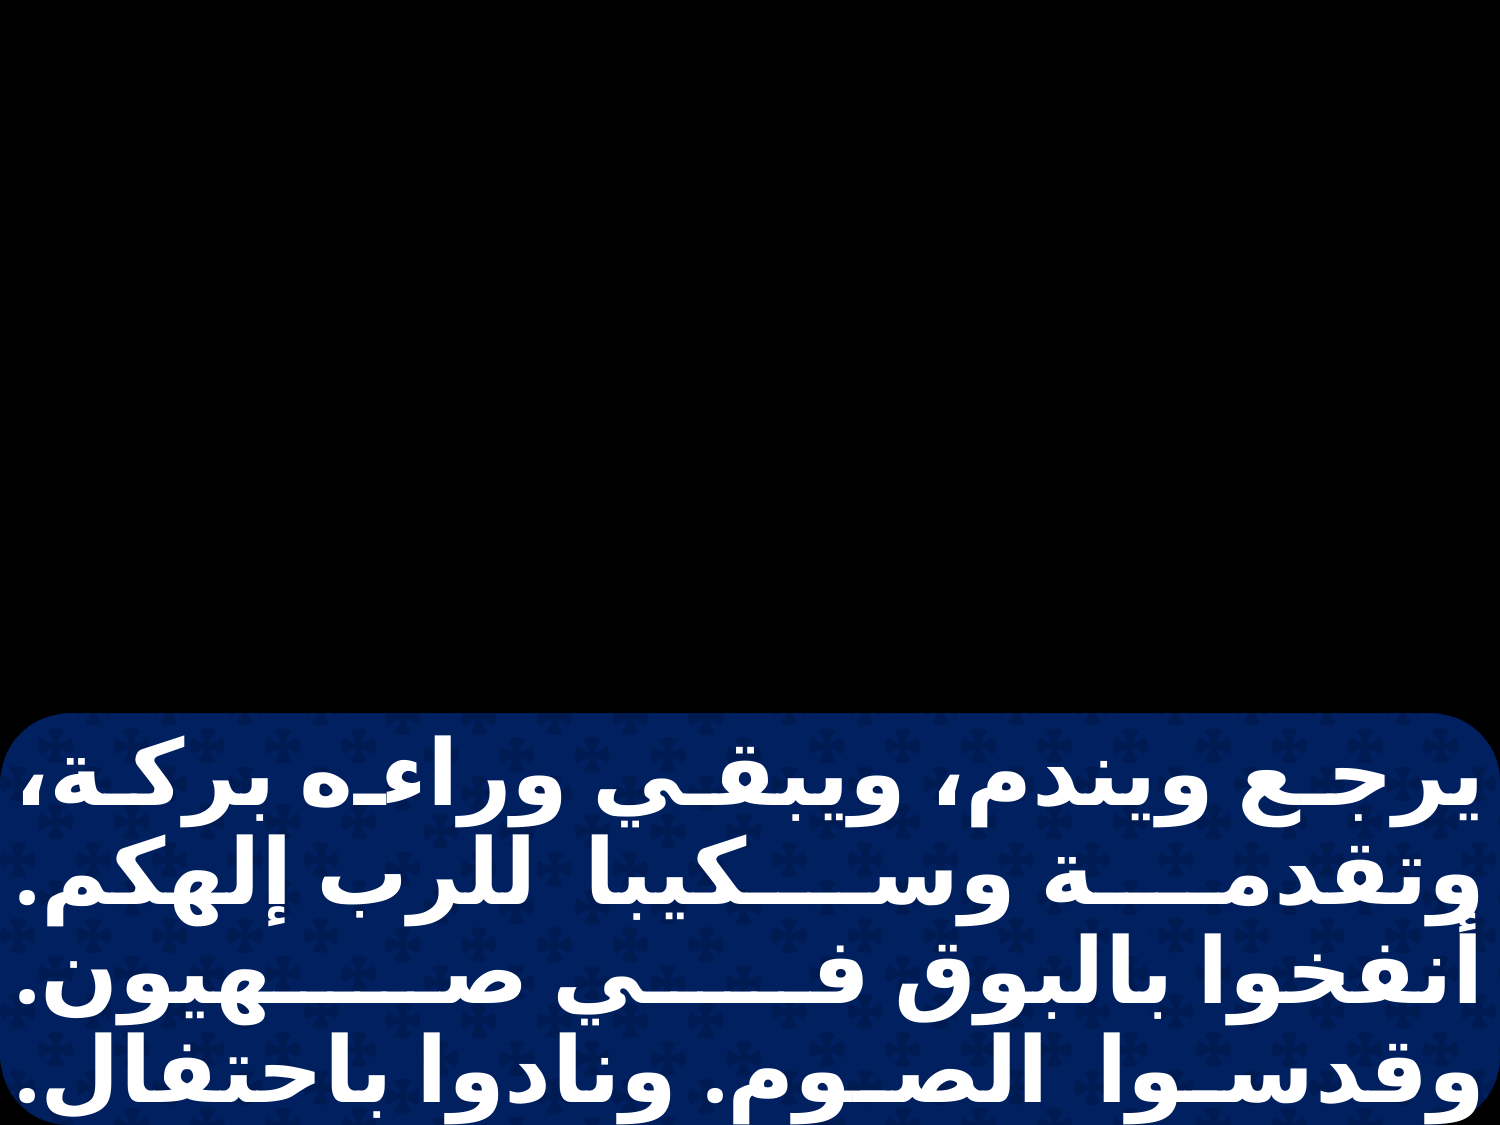

يرجع ويندم، ويبقي وراءه بركة، وتقدمة وسكيبا  للرب إلهكم. أنفخوا بالبوق في صهيون. وقدسوا  الصوم. ونادوا باحتفال. اجمعوا الشعب. وقدسوا  الجماعة. واحشدوا الشيوخ واجمعوا الأطفال،